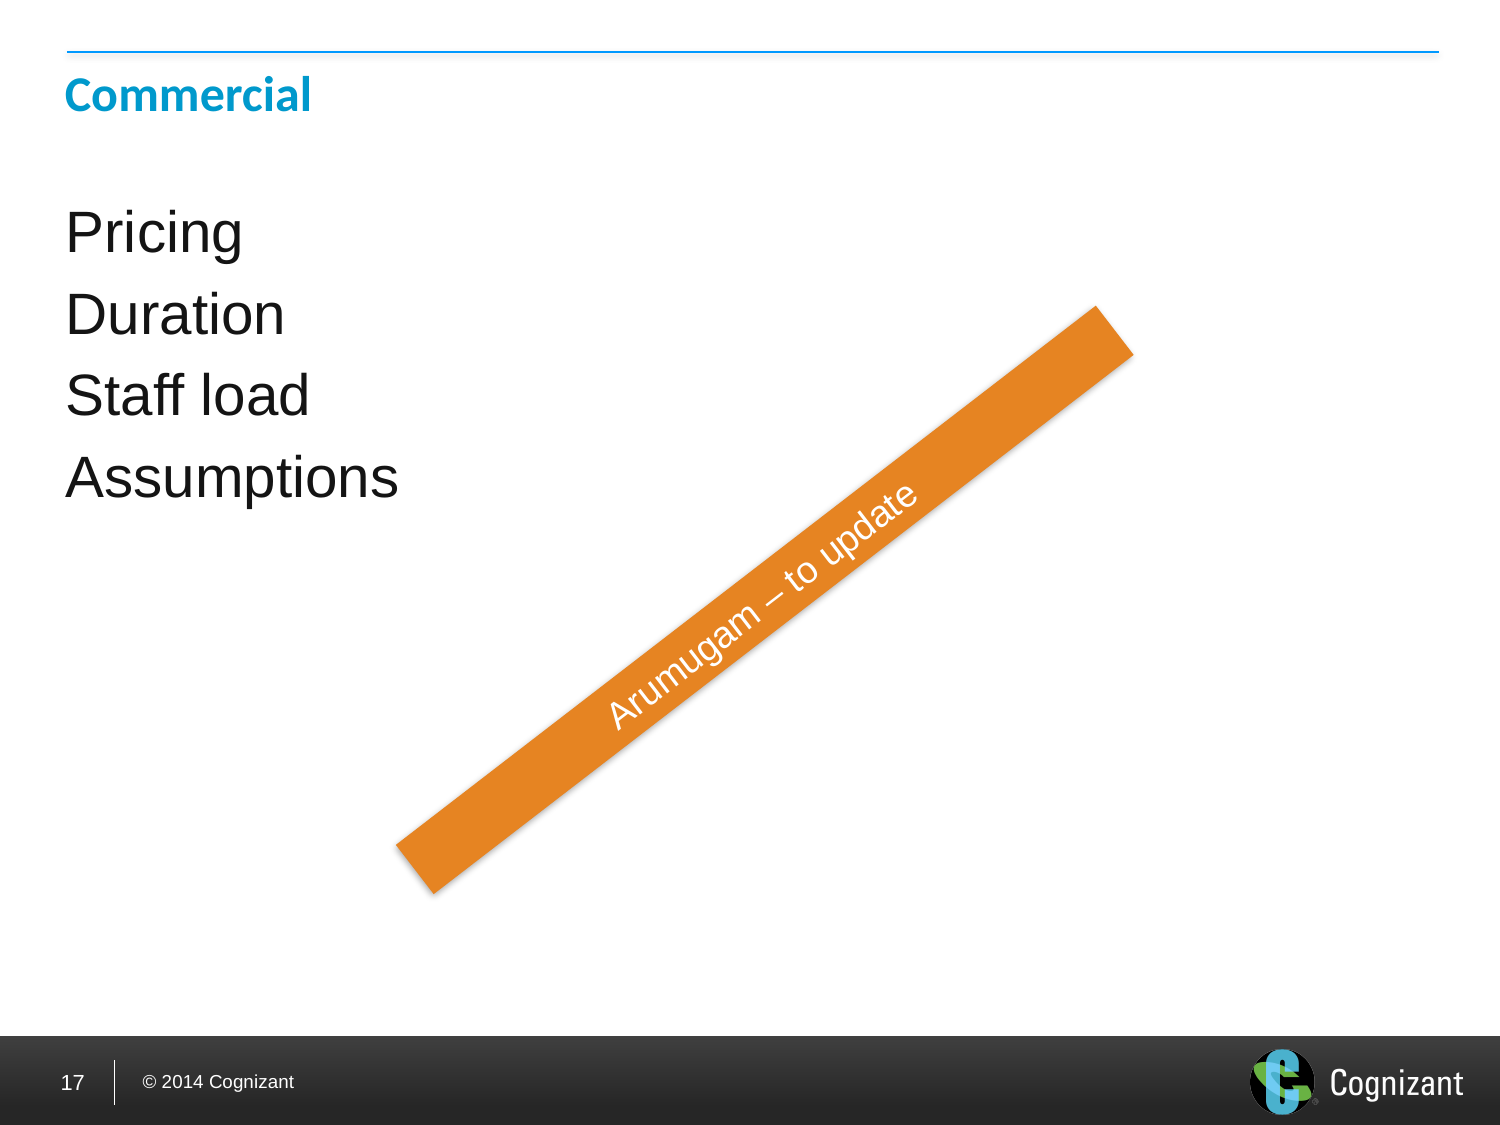

# Commercial
Pricing
Duration
Staff load
Assumptions
Arumugam – to update
17